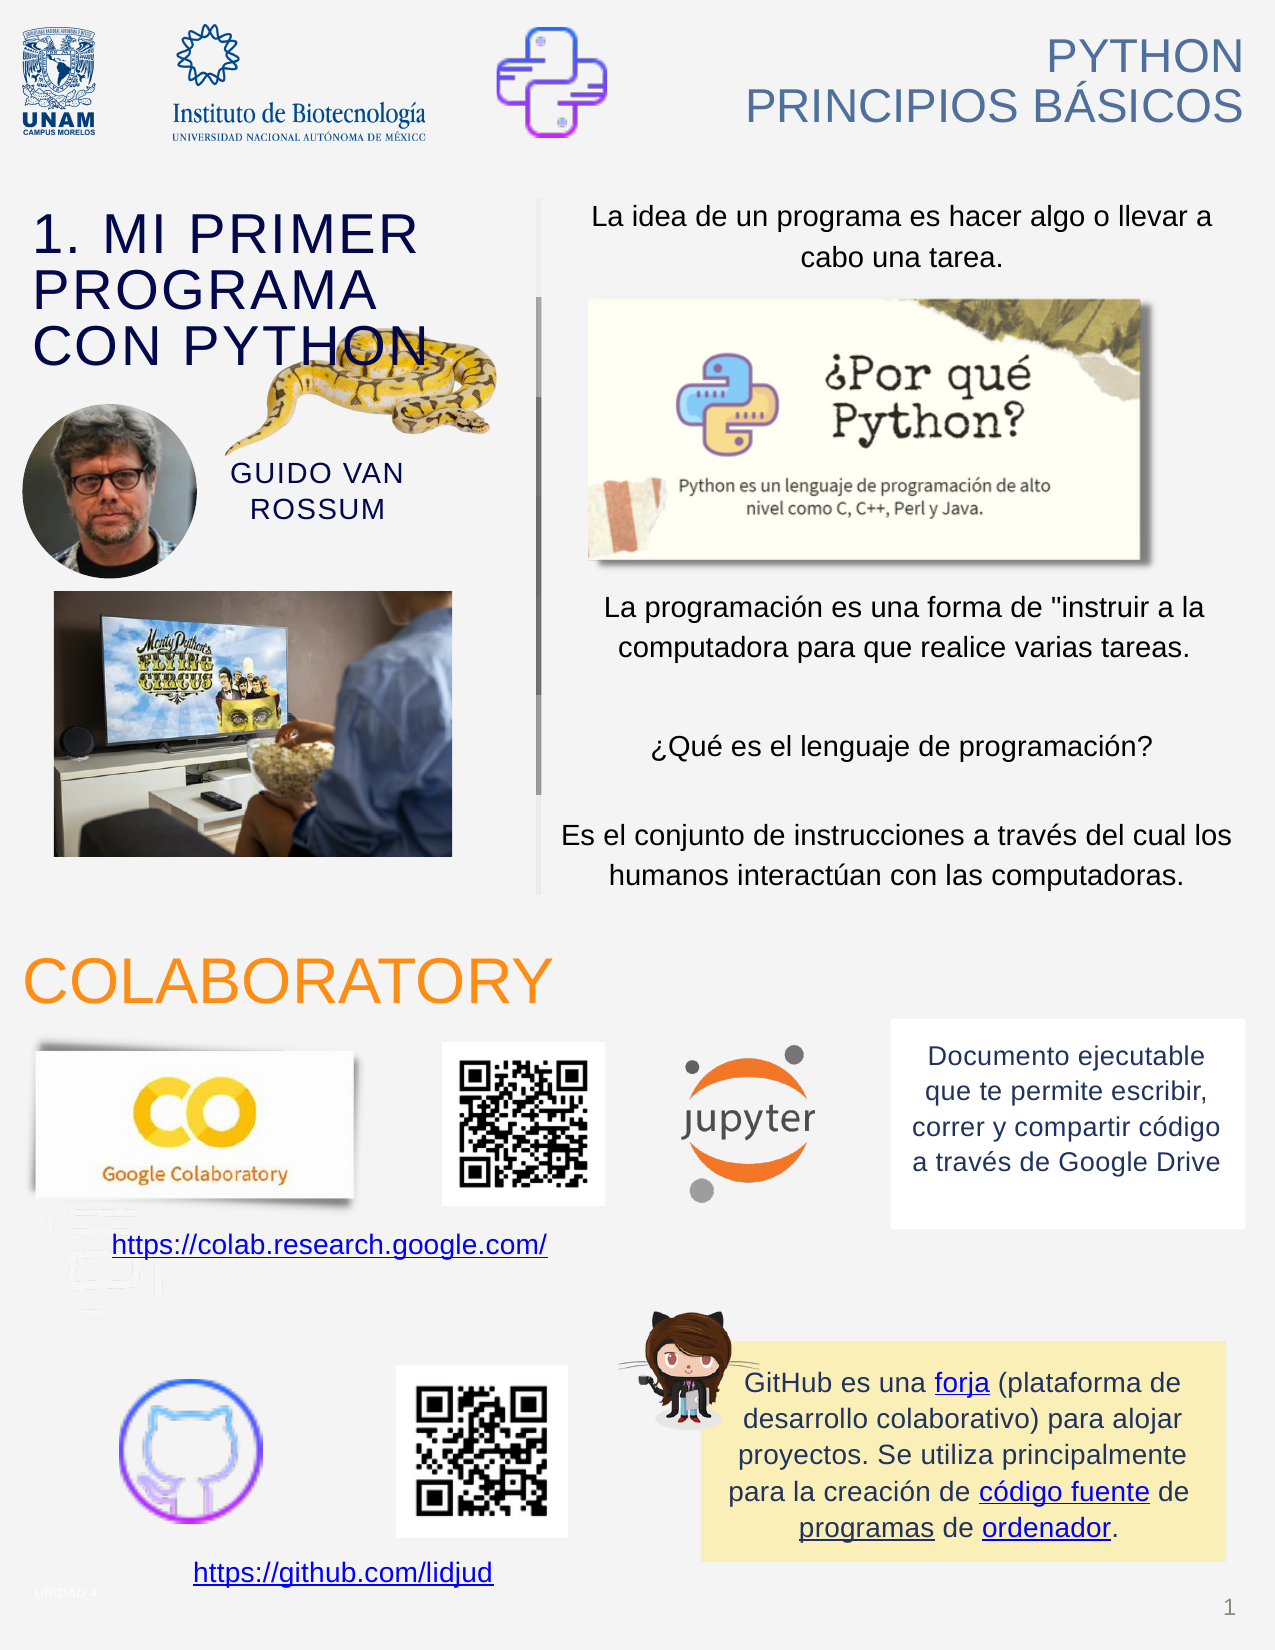

PYTHON
PRINCIPIOS BÁSICOS
La idea de un programa es hacer algo o llevar a cabo una tarea.
1. MI PRIMER PROGRAMA  CON PYTHON

GUIDO VAN ROSSUM

La programación es una forma de "instruir a la computadora para que realice varias tareas.

¿Qué es el lenguaje de programación?
Es el conjunto de instrucciones a través del cual los humanos interactúan con las computadoras.
COLABORATORY

Documento ejecutable que te permite escribir, correr y compartir código a través de Google Drive

https://colab.research.google.com/

GitHub es una forja (plataforma de desarrollo colaborativo) para alojar proyectos. Se utiliza principalmente para la creación de código fuente de programas de ordenador.

https://github.com/lidjud
1
UNIDAD 4